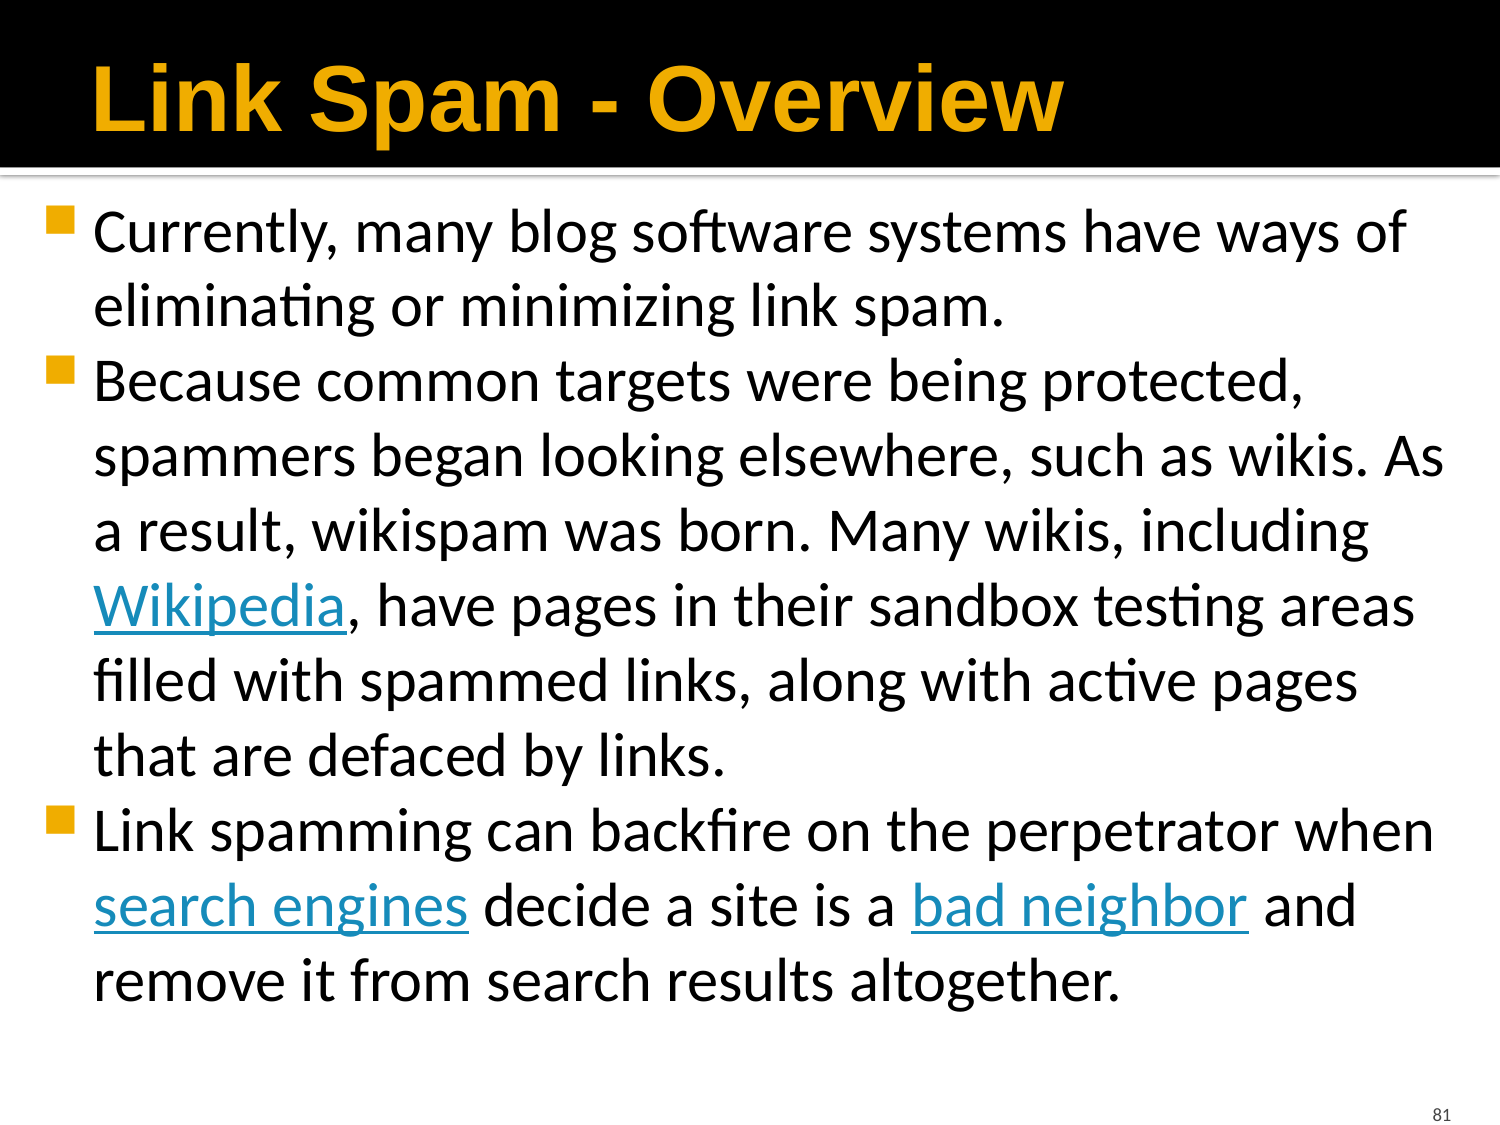

# Link Spam - Overview
Currently, many blog software systems have ways of eliminating or minimizing link spam.
Because common targets were being protected, spammers began looking elsewhere, such as wikis. As a result, wikispam was born. Many wikis, including Wikipedia, have pages in their sandbox testing areas filled with spammed links, along with active pages that are defaced by links.
Link spamming can backfire on the perpetrator when search engines decide a site is a bad neighbor and remove it from search results altogether.
81